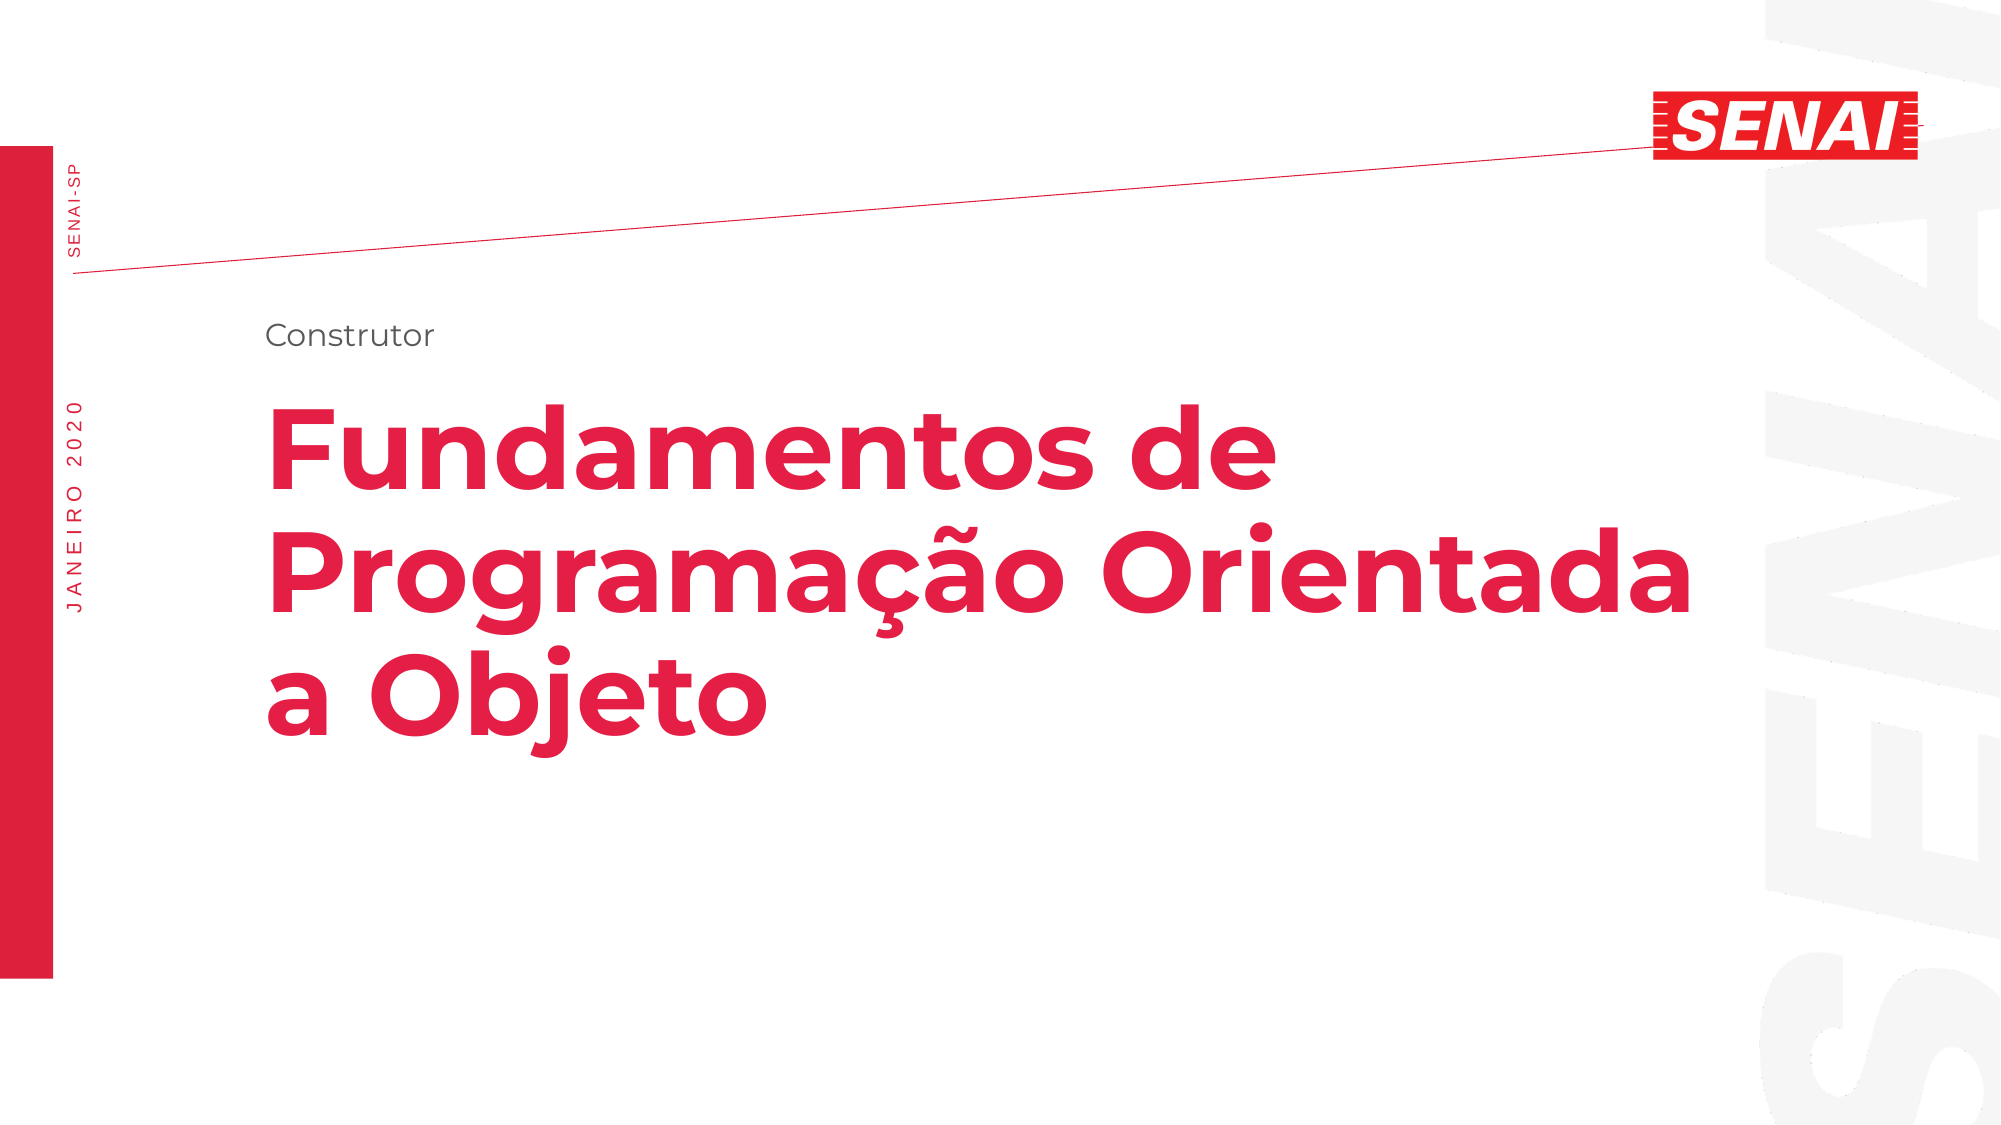

Construtor
# Fundamentos de Programação Orientada a Objeto